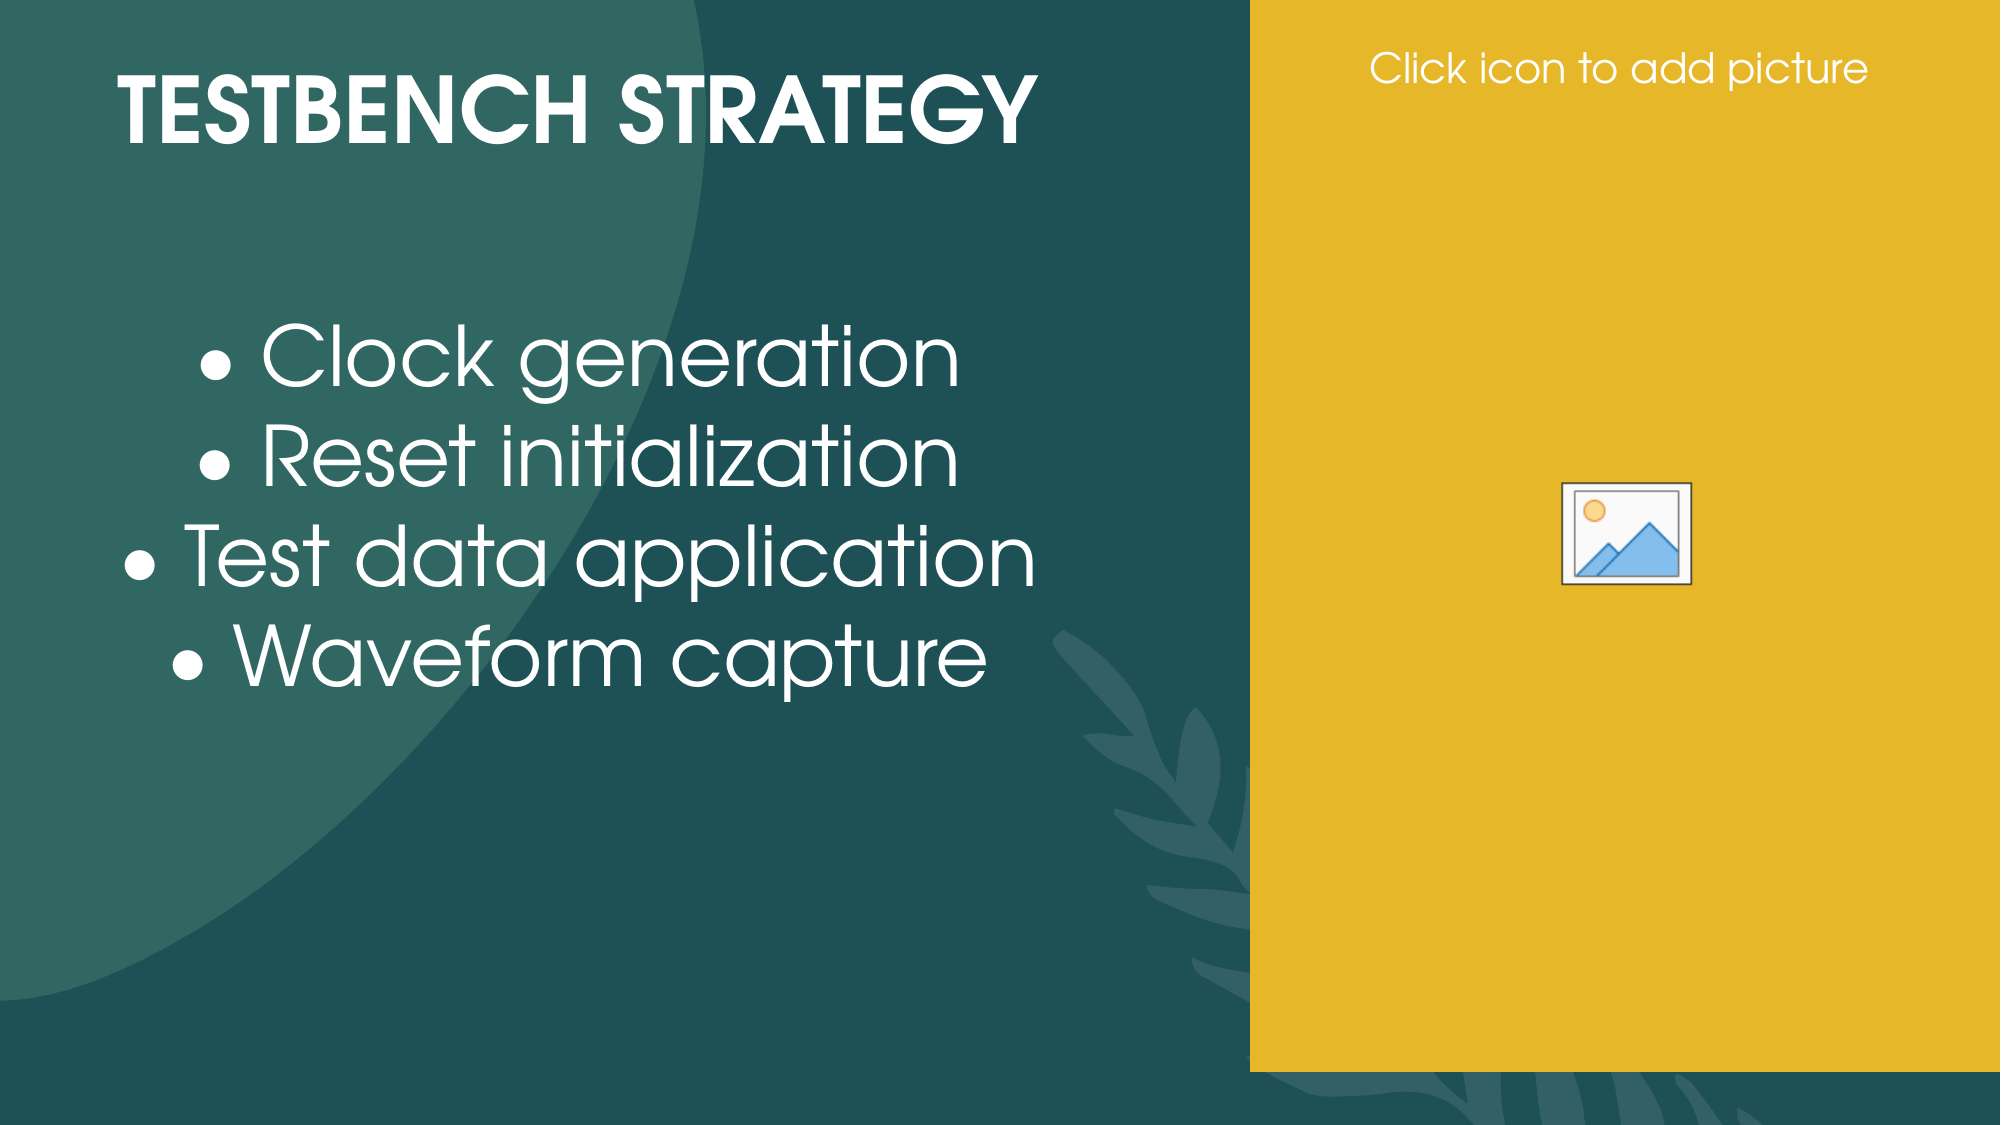

TESTBENCH STRATEGY

• Clock generation
• Reset initialization
• Test data application
• Waveform capture